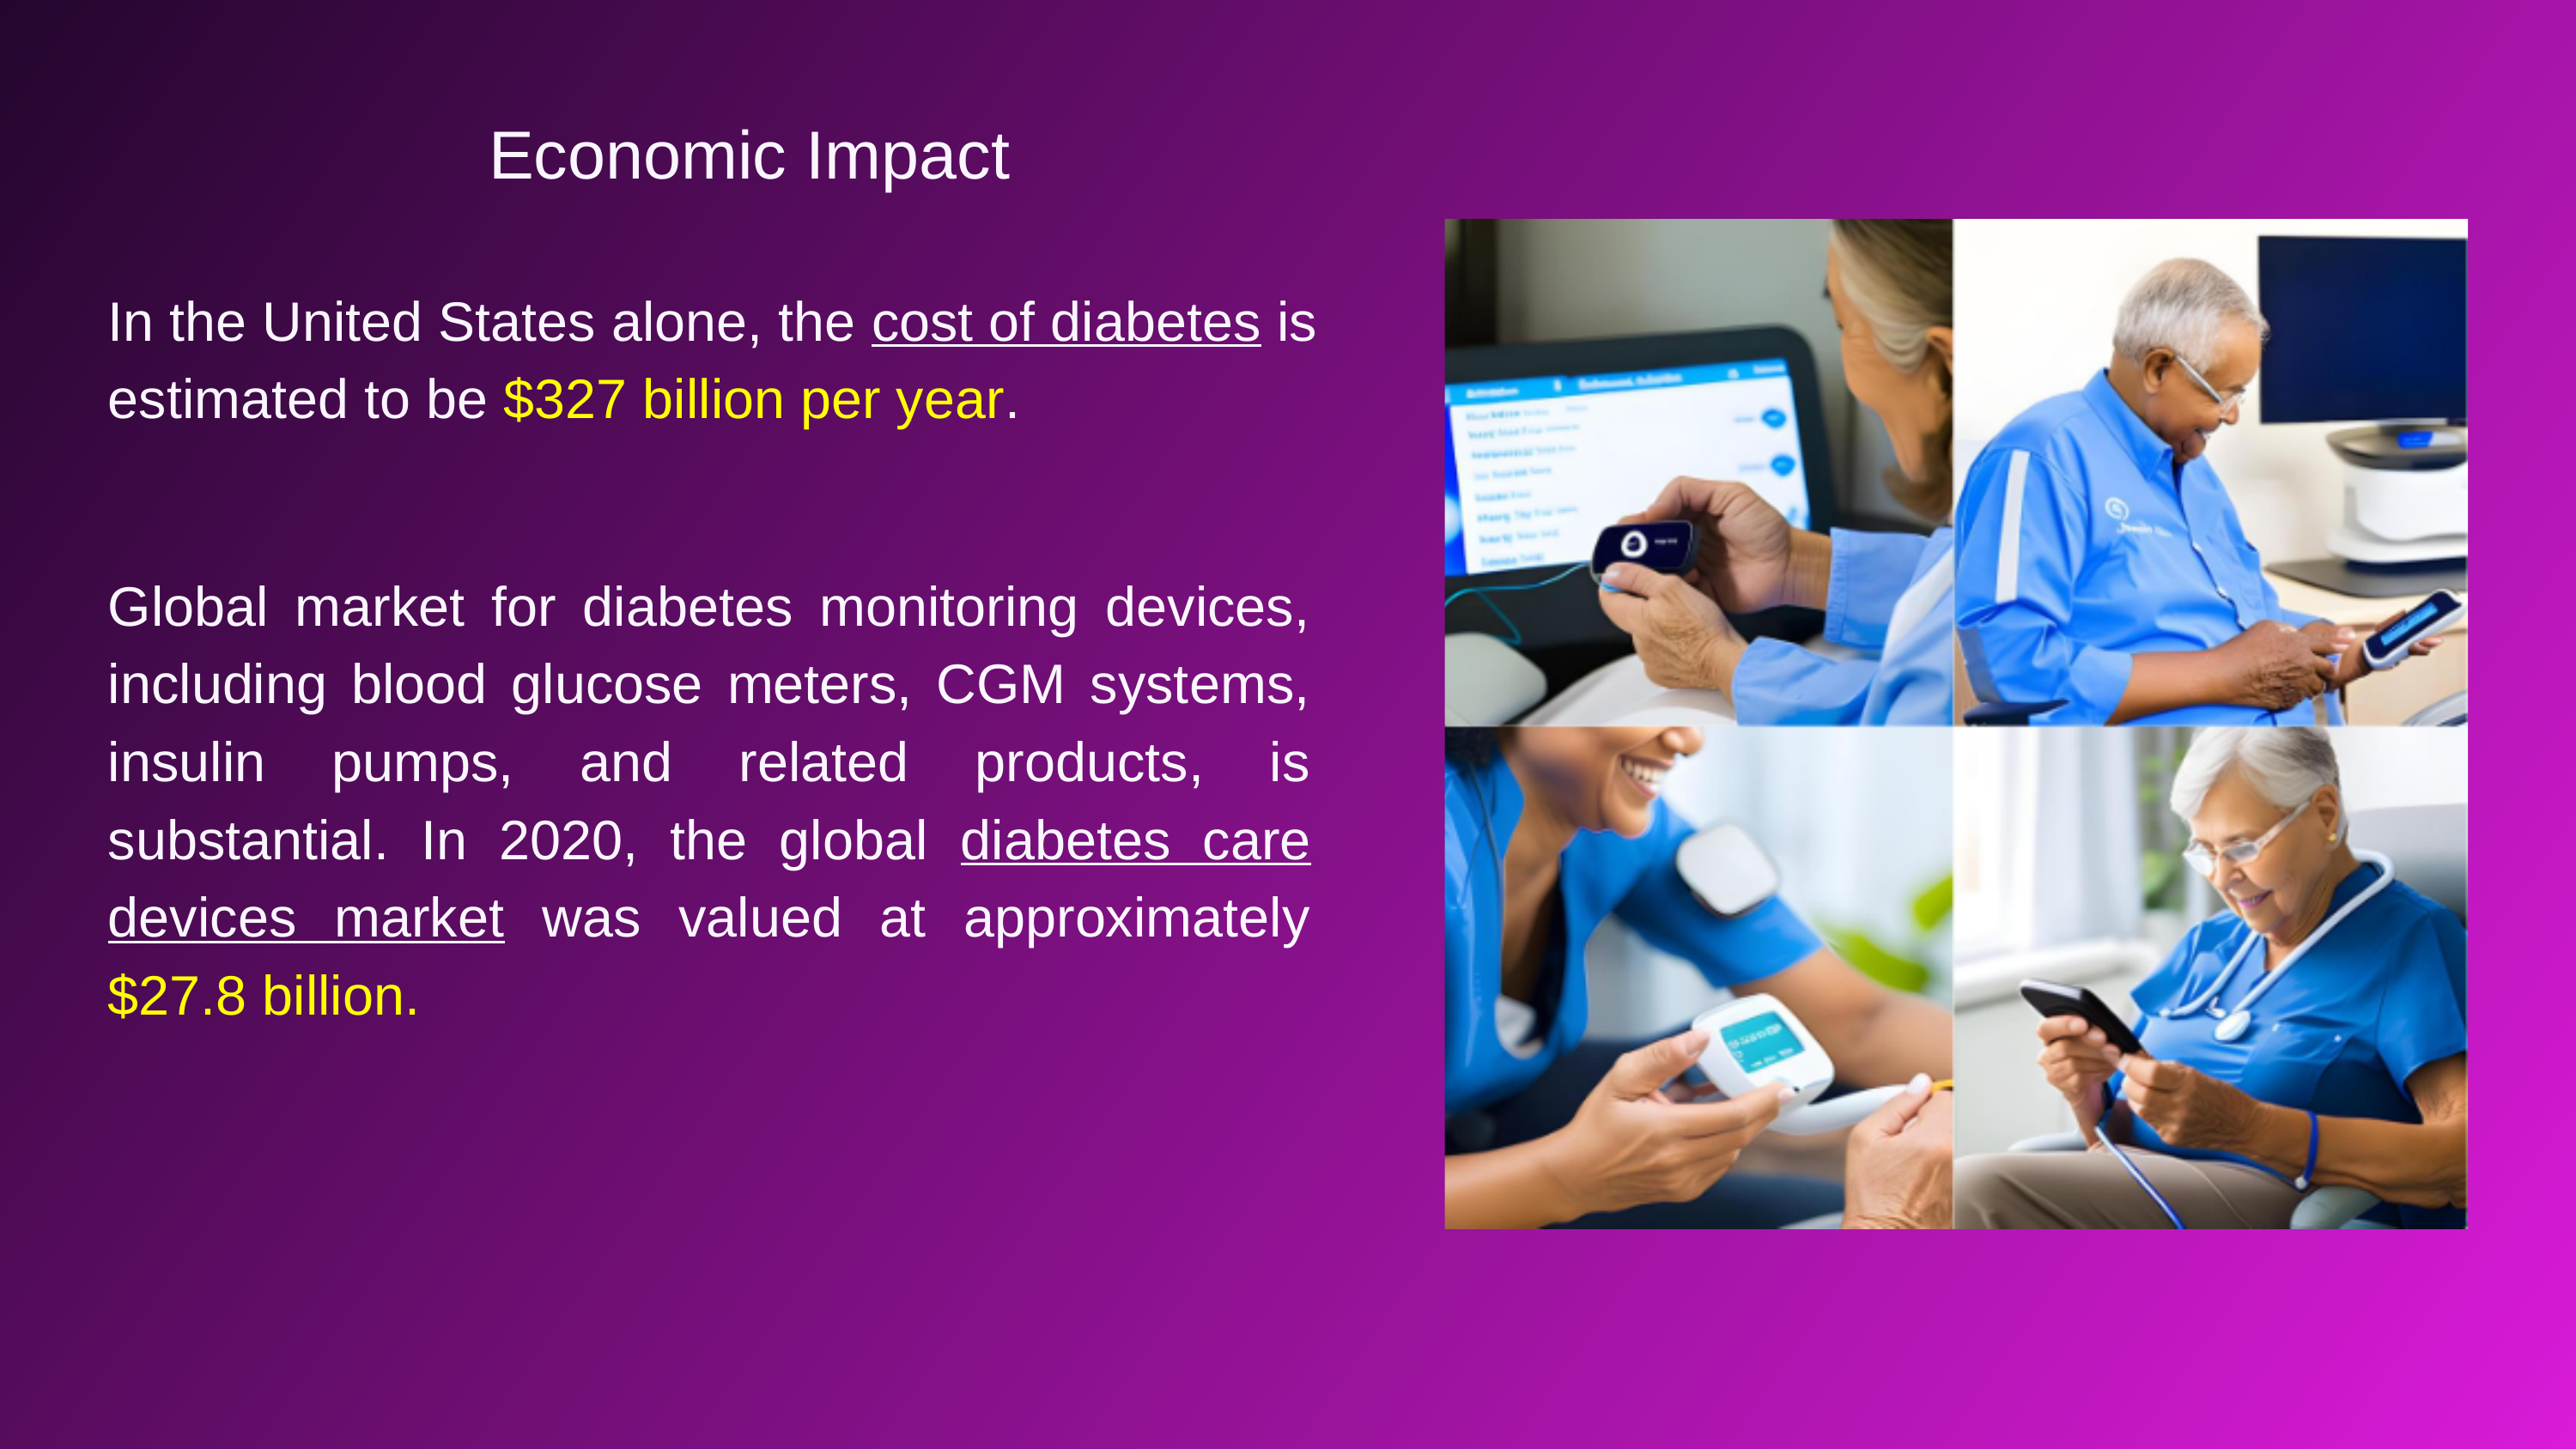

Economic Impact

In the United States alone, the cost of diabetes is estimated to be $327 billion per year.

Global market for diabetes monitoring devices, including blood glucose meters, CGM systems, insulin pumps, and related products, is substantial. In 2020, the global diabetes care devices market was valued at approximately $27.8 billion.